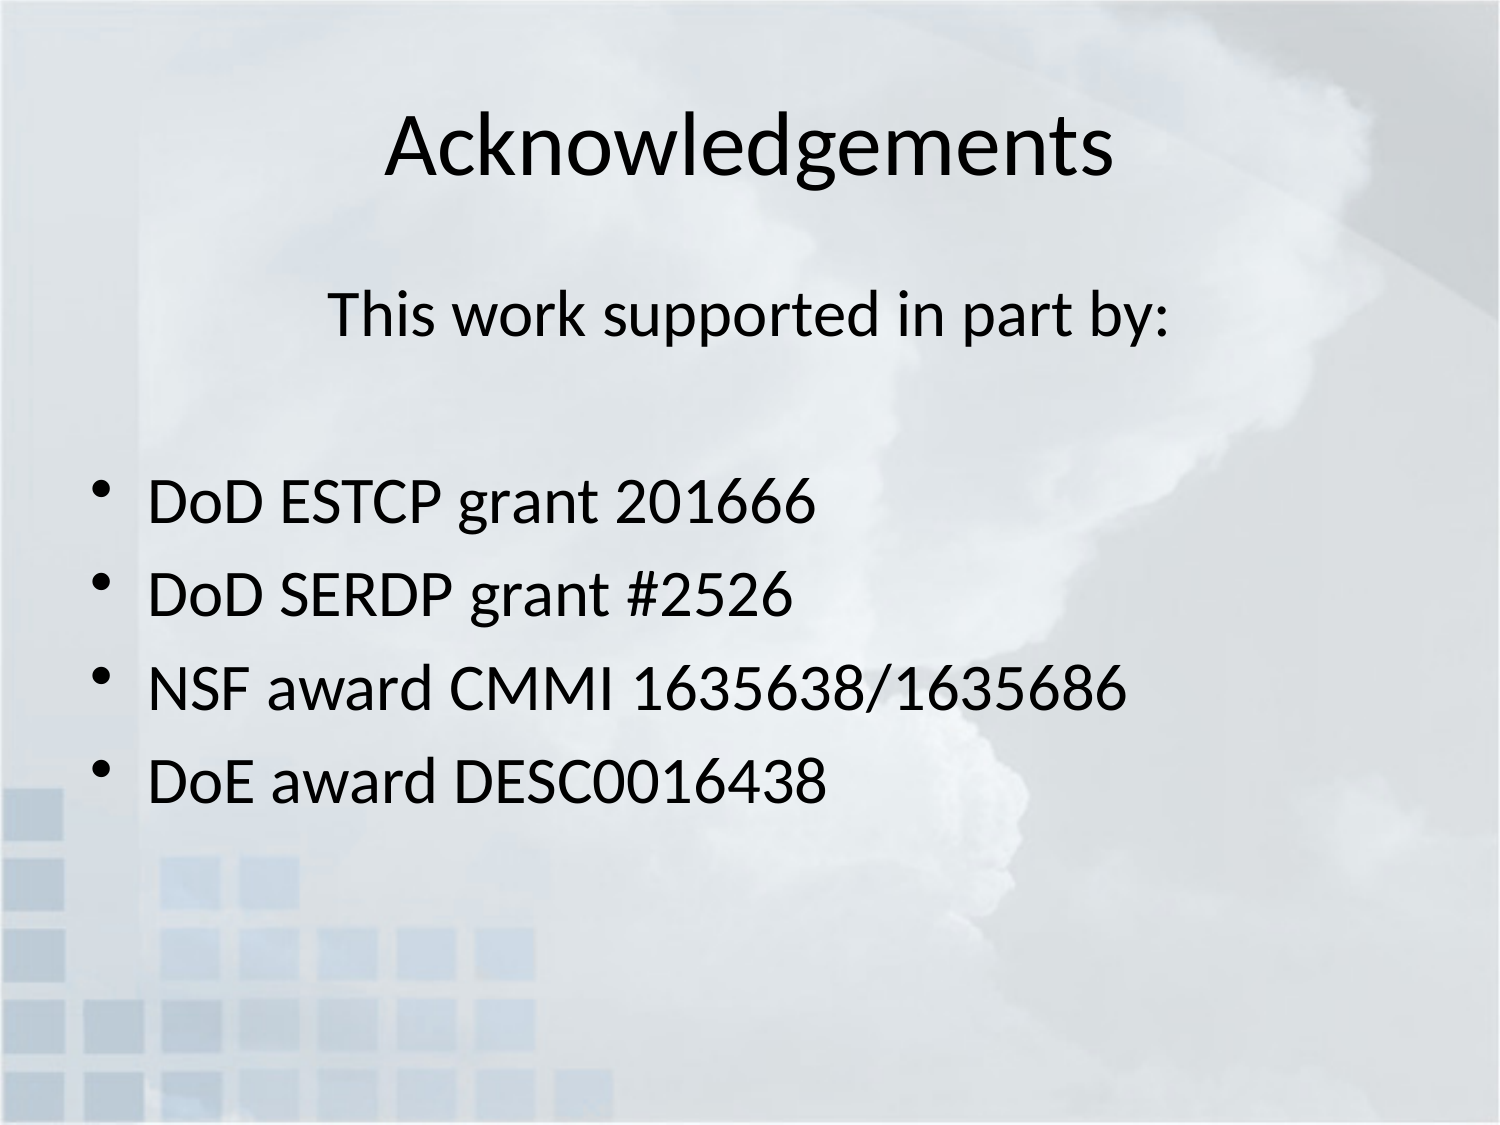

# Acknowledgements
This work supported in part by:

DoD ESTCP grant 201666
DoD SERDP grant #2526
NSF award CMMI 1635638/1635686
DoE award DESC0016438